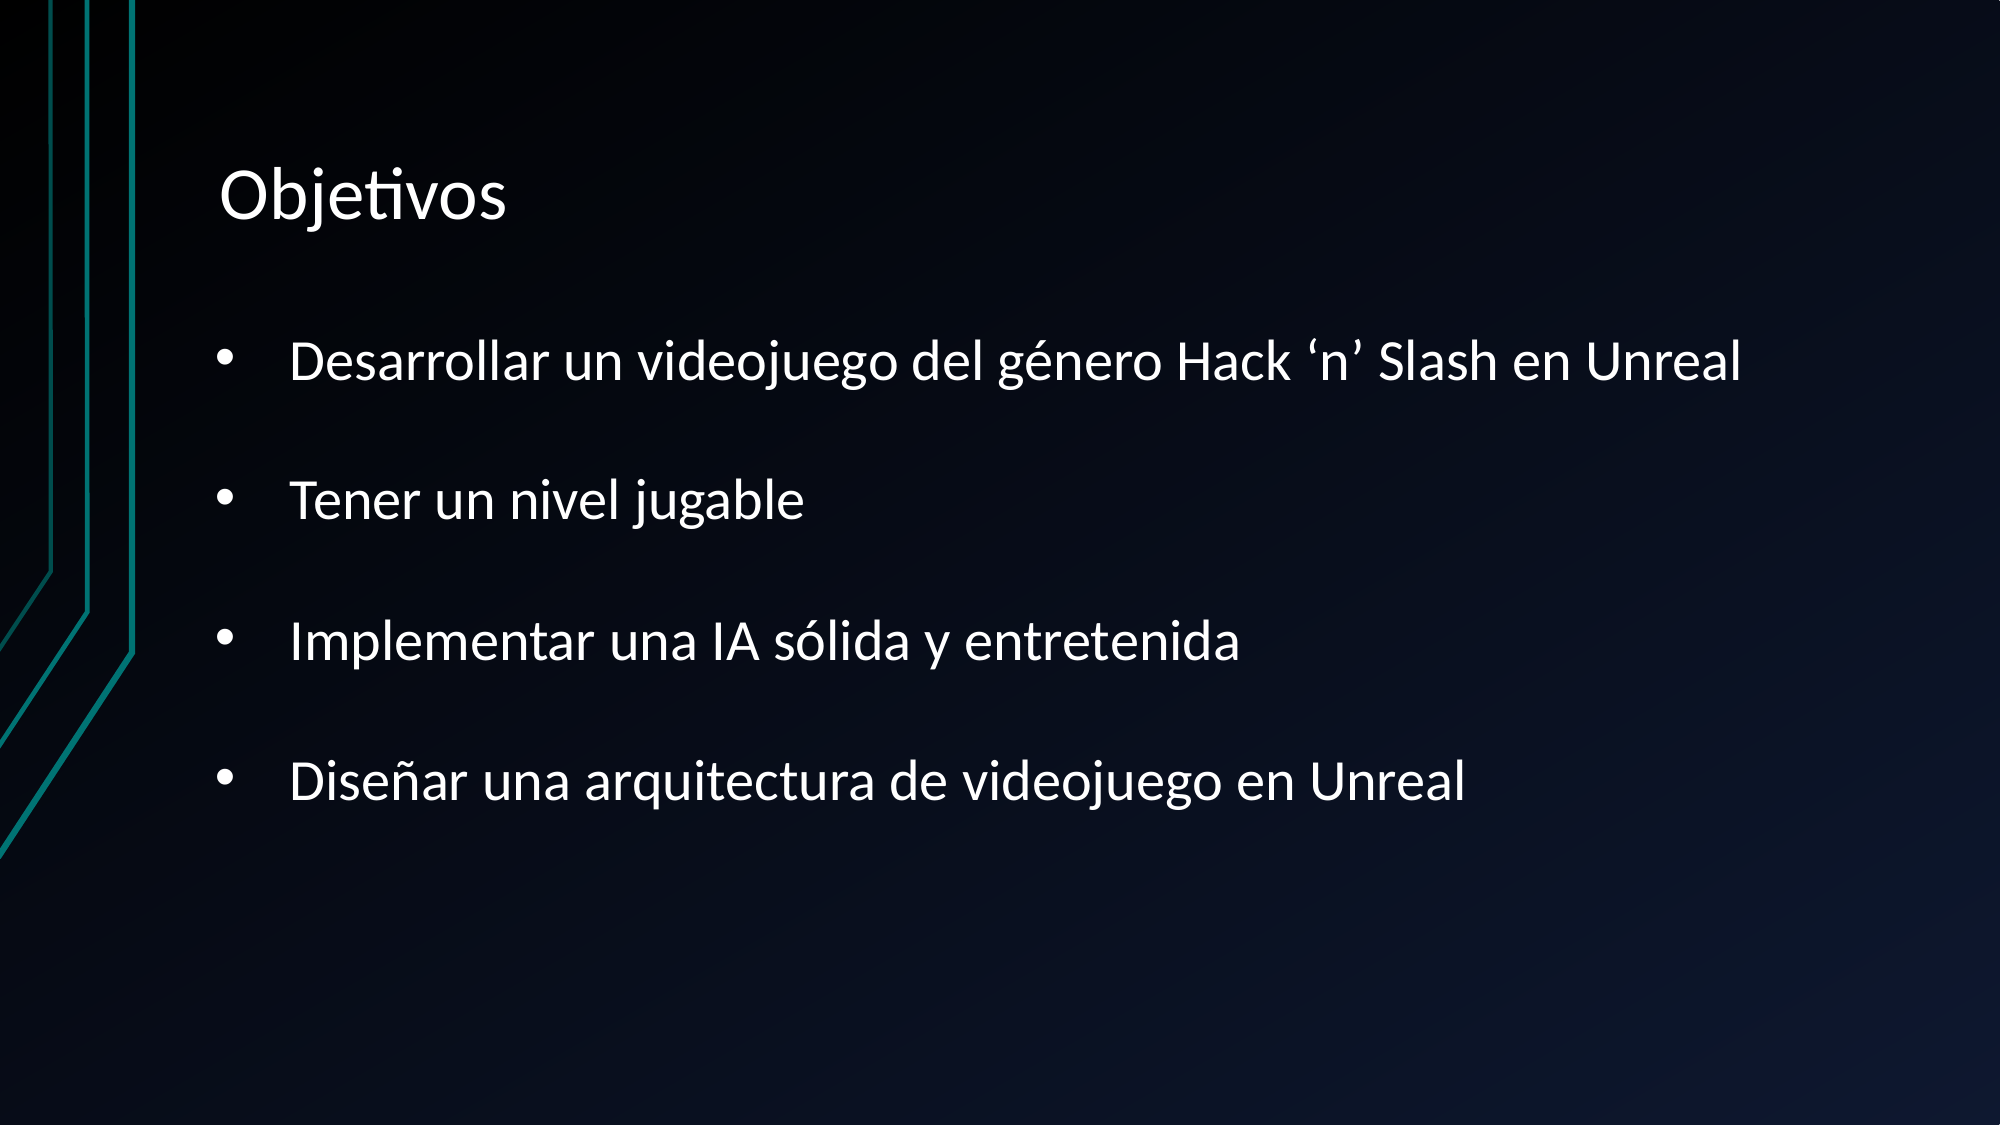

# Objetivos
Desarrollar un videojuego del género Hack ‘n’ Slash en Unreal

Tener un nivel jugable

Implementar una IA sólida y entretenida

Diseñar una arquitectura de videojuego en Unreal